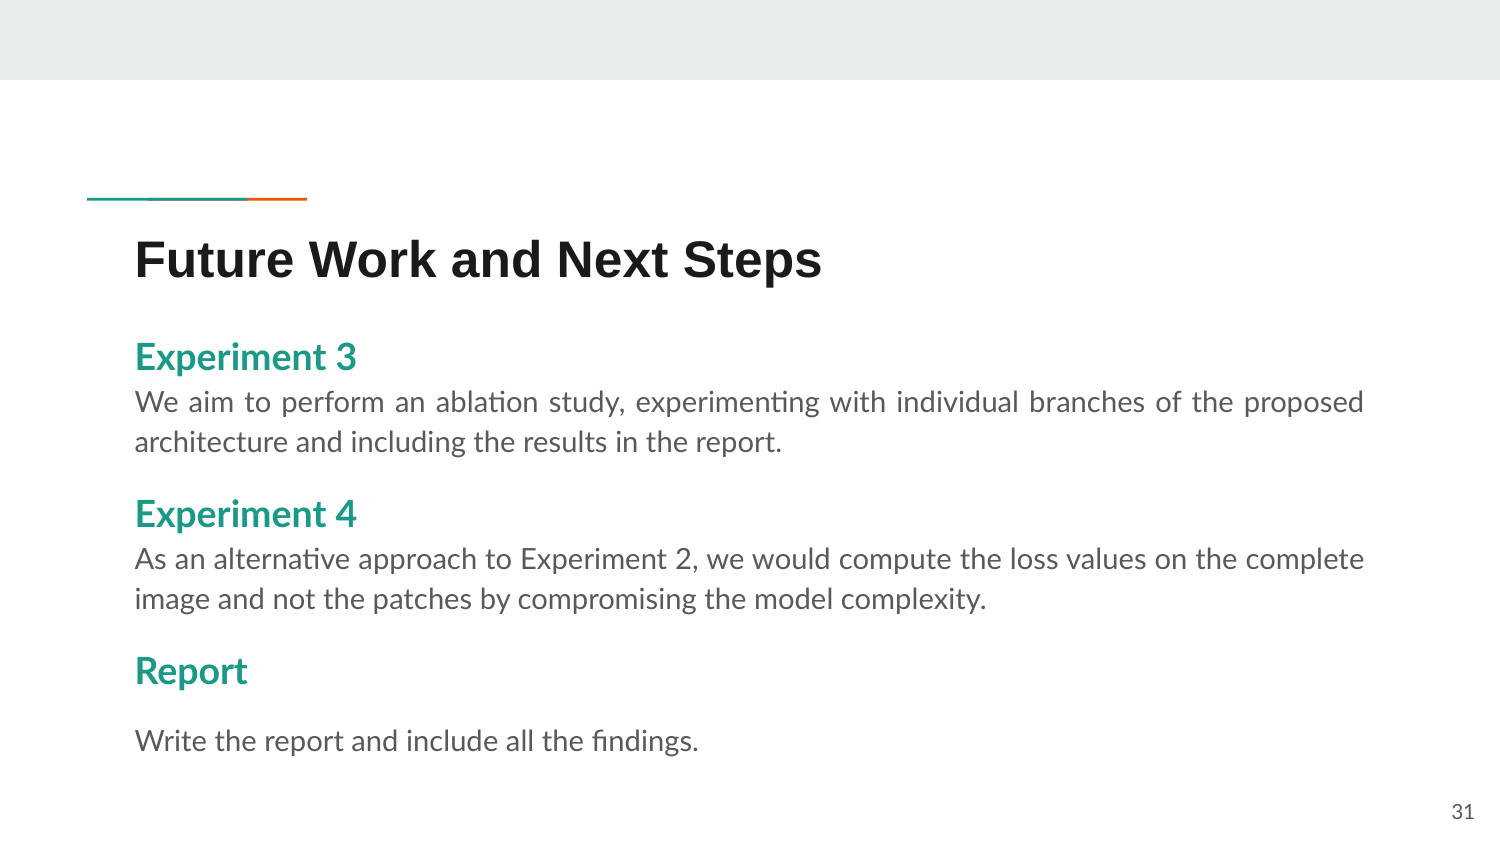

# Future Work and Next Steps
Experiment 3
We aim to perform an ablation study, experimenting with individual branches of the proposed architecture and including the results in the report.
Experiment 4
As an alternative approach to Experiment 2, we would compute the loss values on the complete image and not the patches by compromising the model complexity.
Report
Write the report and include all the findings.

31